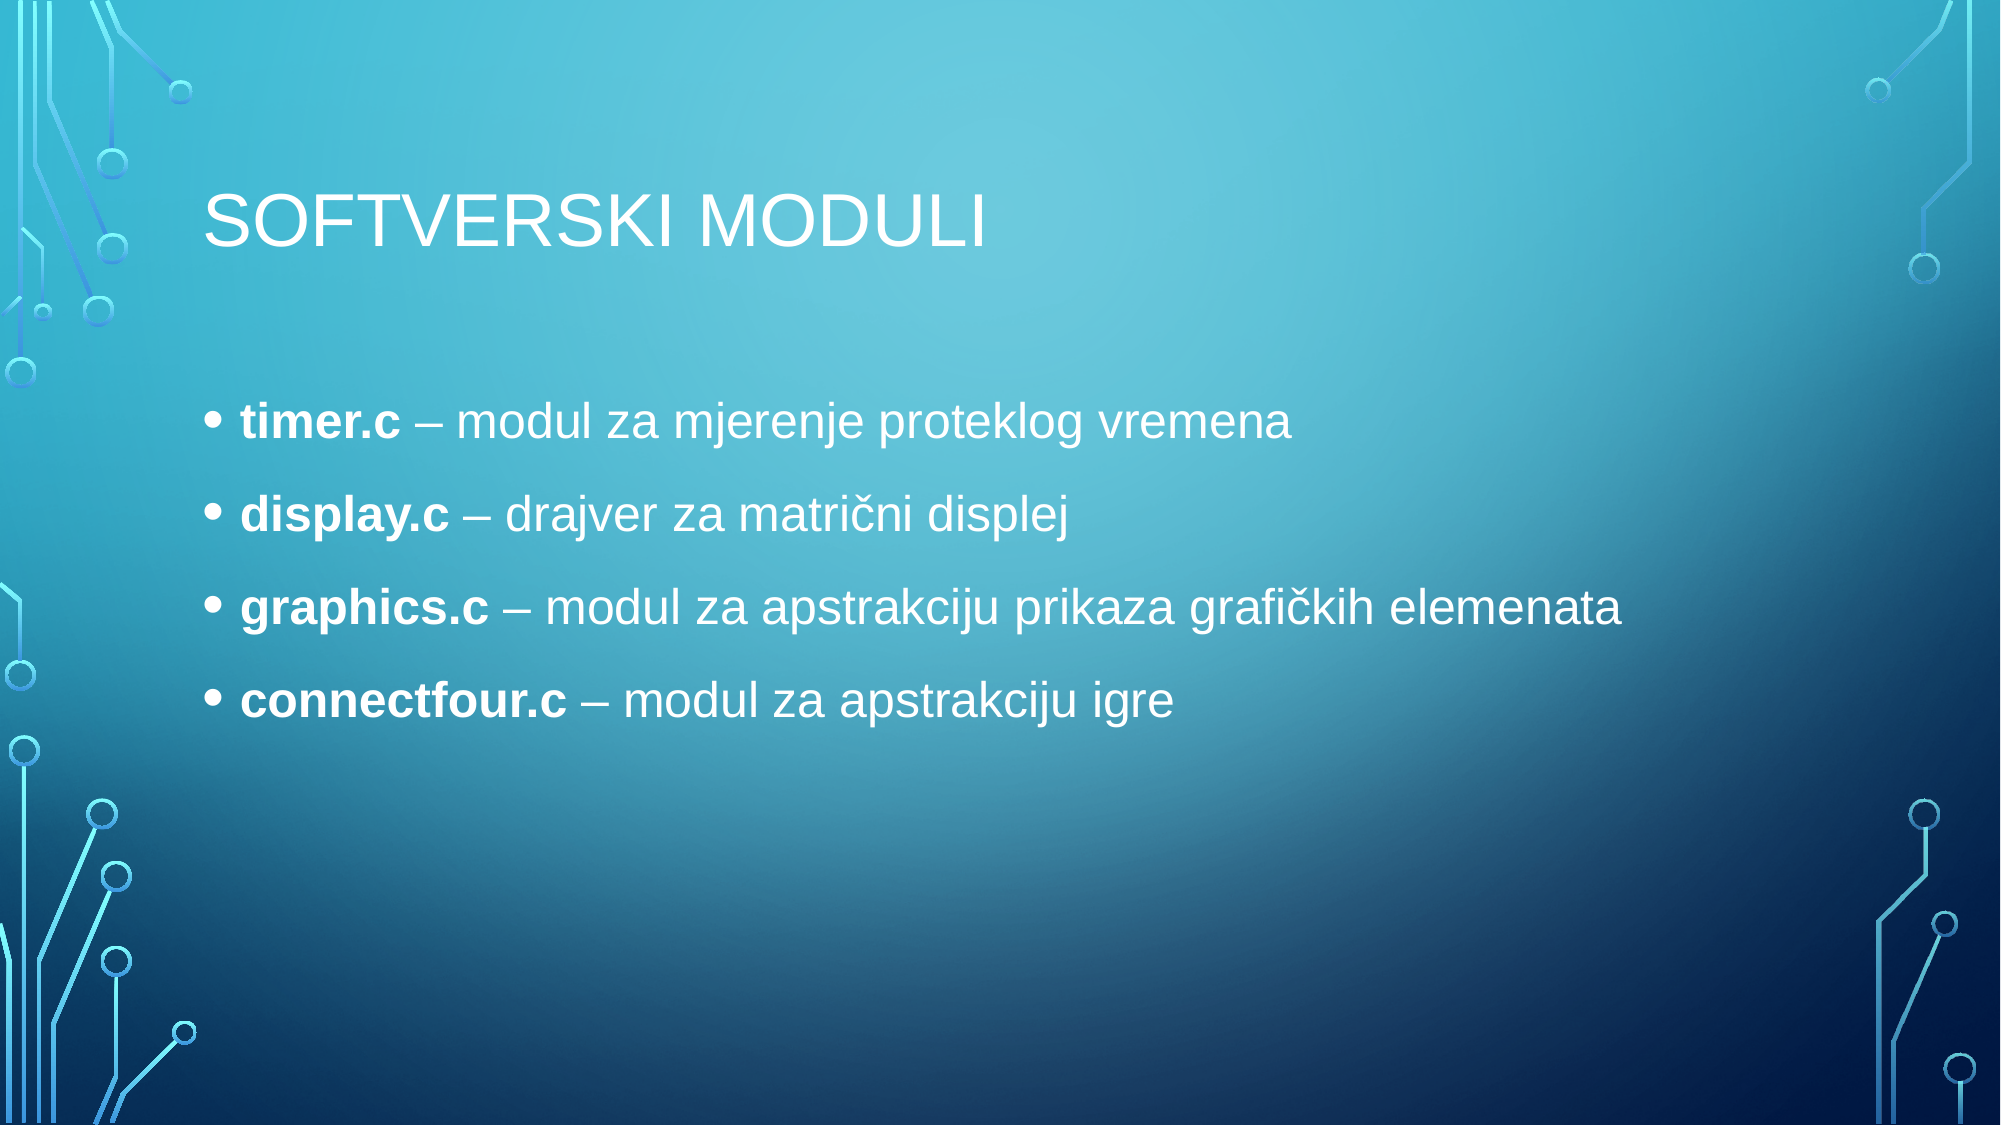

# SOFTVERSKI MODULI
timer.c – modul za mjerenje proteklog vremena
display.c – drajver za matrični displej
graphics.c – modul za apstrakciju prikaza grafičkih elemenata
connectfour.c – modul za apstrakciju igre